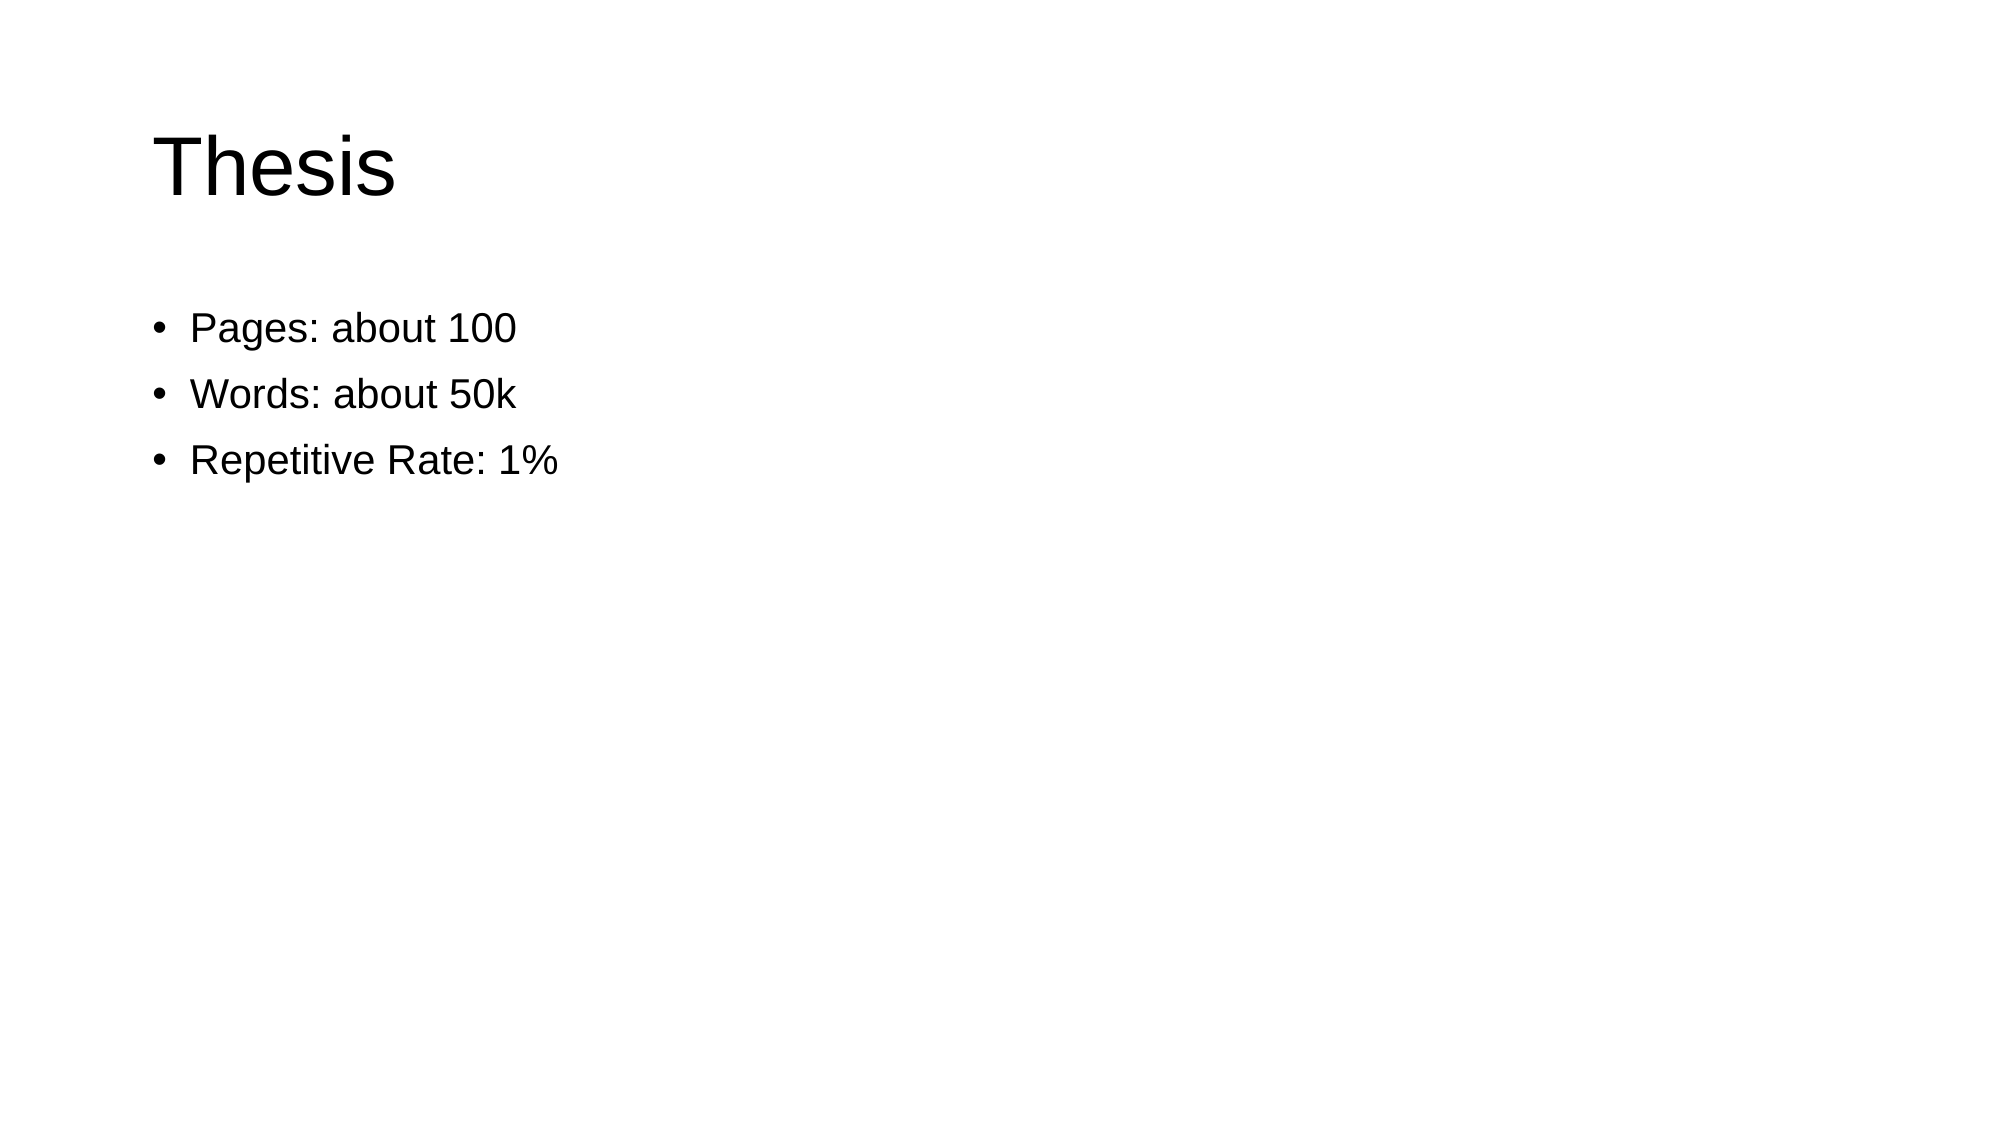

# Thesis
Pages: about 100
Words: about 50k
Repetitive Rate: 1%